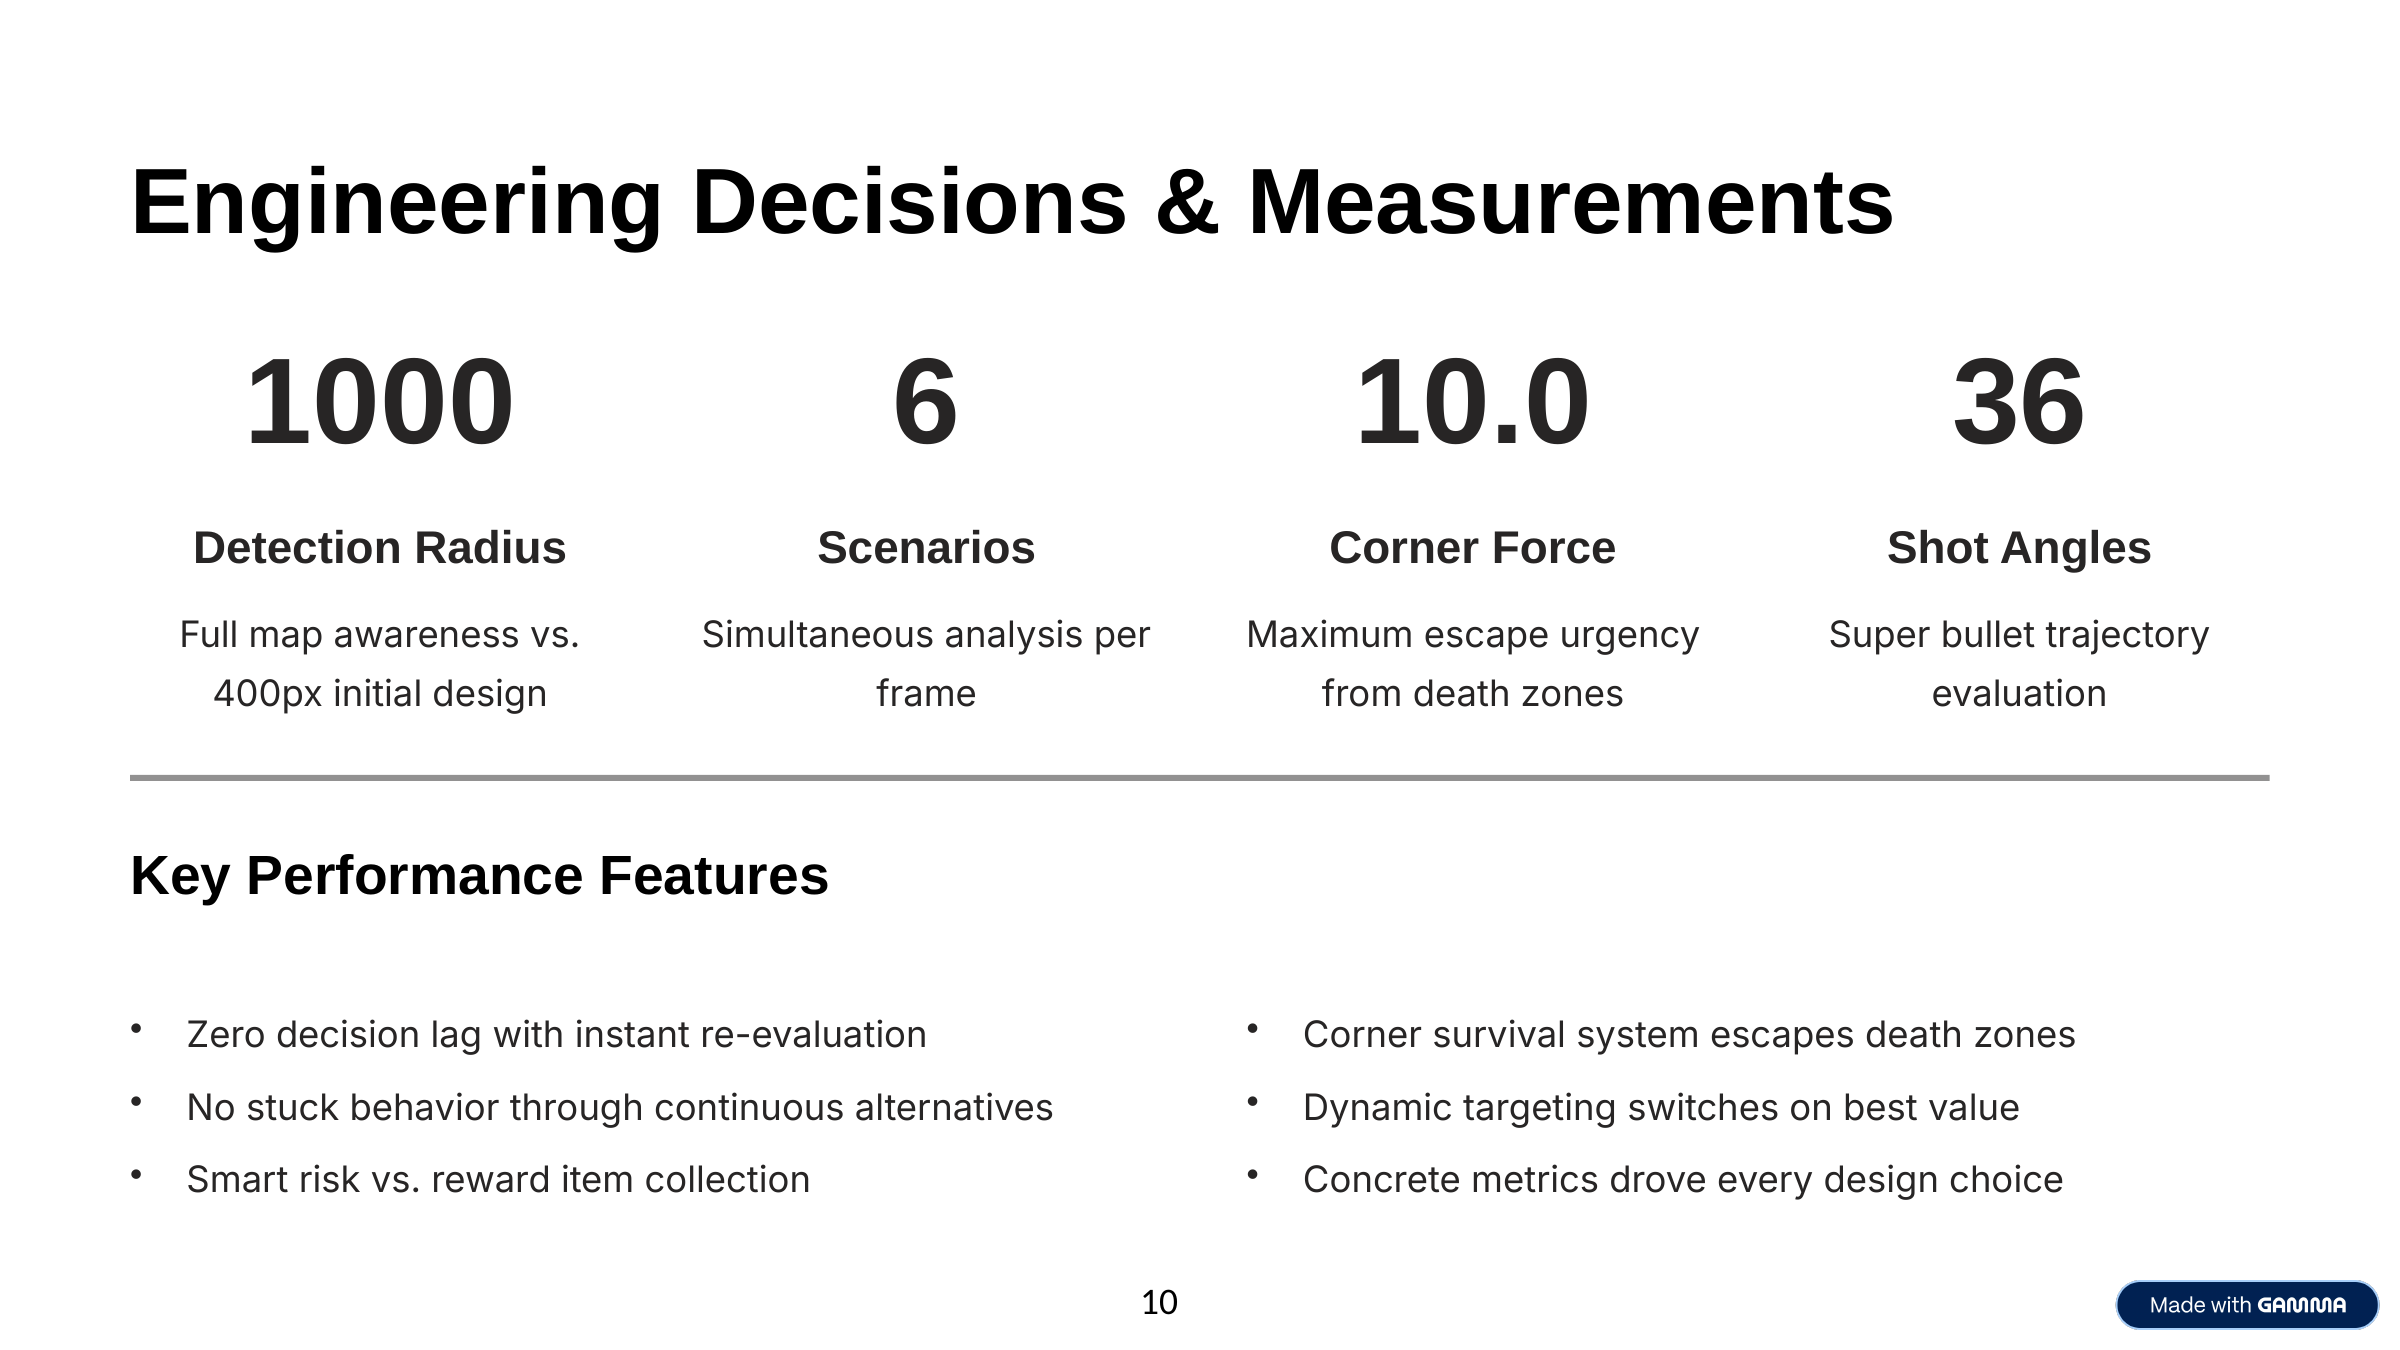

Engineering Decisions & Measurements
1000
6
10.0
36
Detection Radius
Scenarios
Corner Force
Shot Angles
Full map awareness vs. 400px initial design
Simultaneous analysis per frame
Maximum escape urgency from death zones
Super bullet trajectory evaluation

Key Performance Features
Zero decision lag with instant re-evaluation
Corner survival system escapes death zones
No stuck behavior through continuous alternatives
Dynamic targeting switches on best value
Smart risk vs. reward item collection
Concrete metrics drove every design choice
10